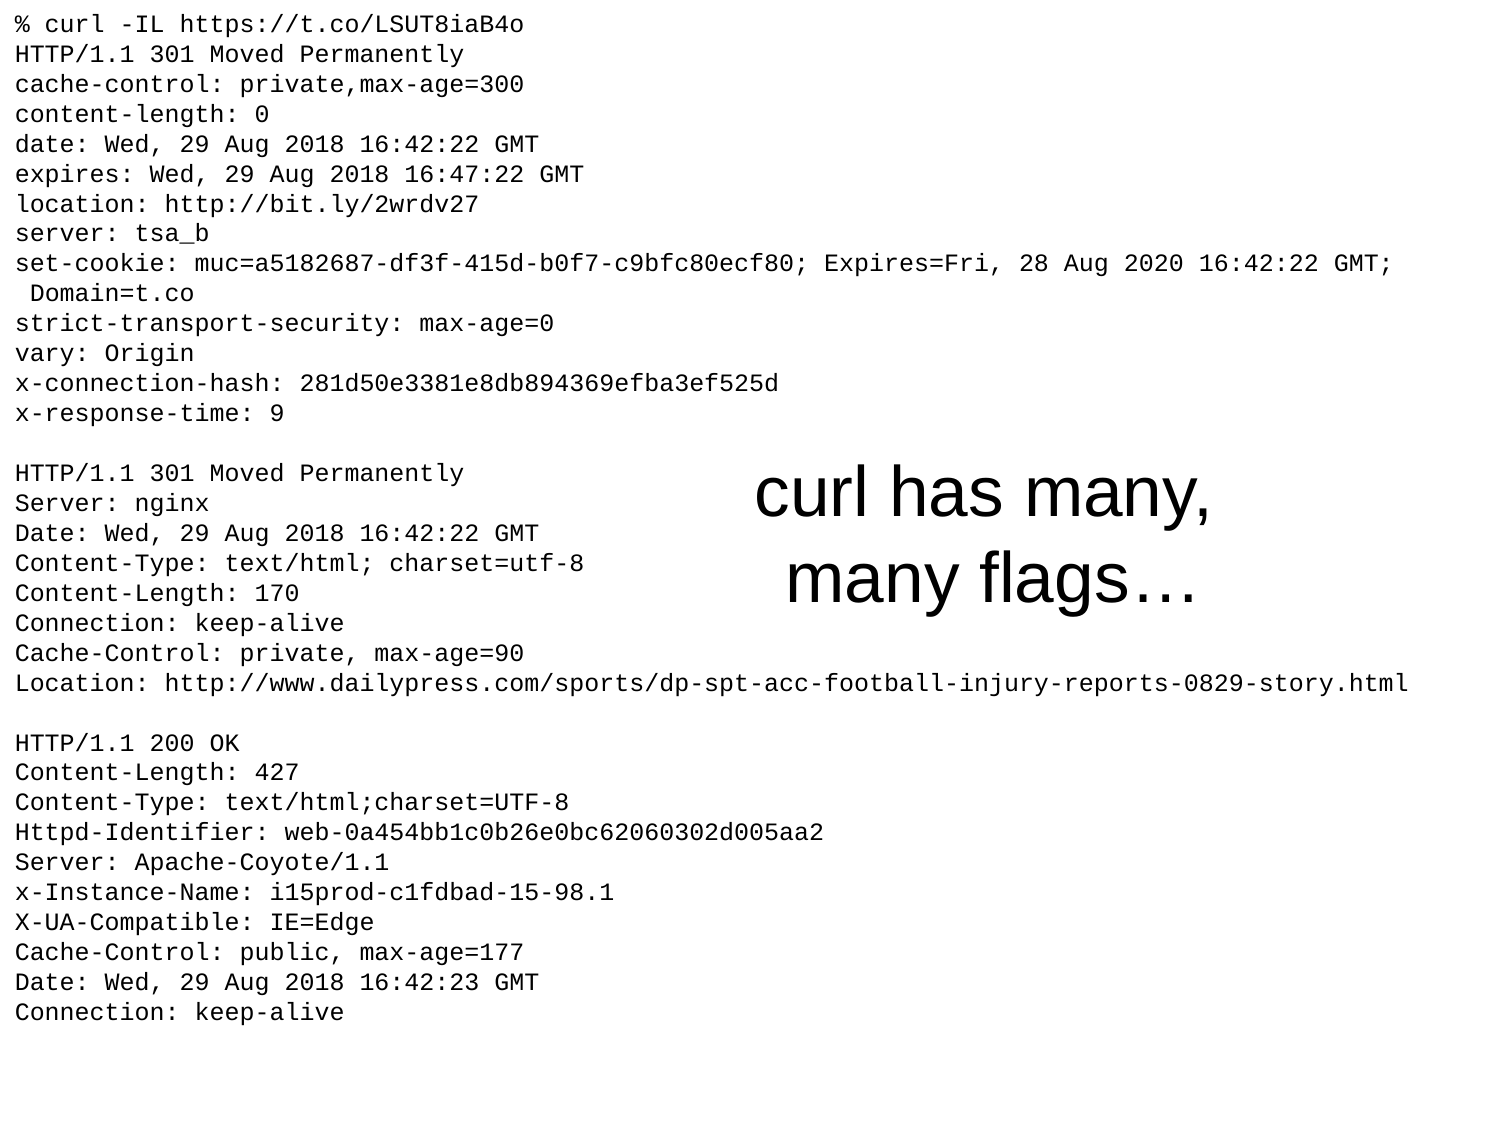

% curl -IL https://t.co/LSUT8iaB4o
HTTP/1.1 301 Moved Permanently
cache-control: private,max-age=300
content-length: 0
date: Wed, 29 Aug 2018 16:42:22 GMT
expires: Wed, 29 Aug 2018 16:47:22 GMT
location: http://bit.ly/2wrdv27
server: tsa_b
set-cookie: muc=a5182687-df3f-415d-b0f7-c9bfc80ecf80; Expires=Fri, 28 Aug 2020 16:42:22 GMT;
 Domain=t.co
strict-transport-security: max-age=0
vary: Origin
x-connection-hash: 281d50e3381e8db894369efba3ef525d
x-response-time: 9

HTTP/1.1 301 Moved Permanently
Server: nginx
Date: Wed, 29 Aug 2018 16:42:22 GMT
Content-Type: text/html; charset=utf-8
Content-Length: 170
Connection: keep-alive
Cache-Control: private, max-age=90
Location: http://www.dailypress.com/sports/dp-spt-acc-football-injury-reports-0829-story.html

HTTP/1.1 200 OK
Content-Length: 427
Content-Type: text/html;charset=UTF-8
Httpd-Identifier: web-0a454bb1c0b26e0bc62060302d005aa2
Server: Apache-Coyote/1.1
x-Instance-Name: i15prod-c1fdbad-15-98.1
X-UA-Compatible: IE=Edge
Cache-Control: public, max-age=177
Date: Wed, 29 Aug 2018 16:42:23 GMT
Connection: keep-alive

# curl has many, many flags…